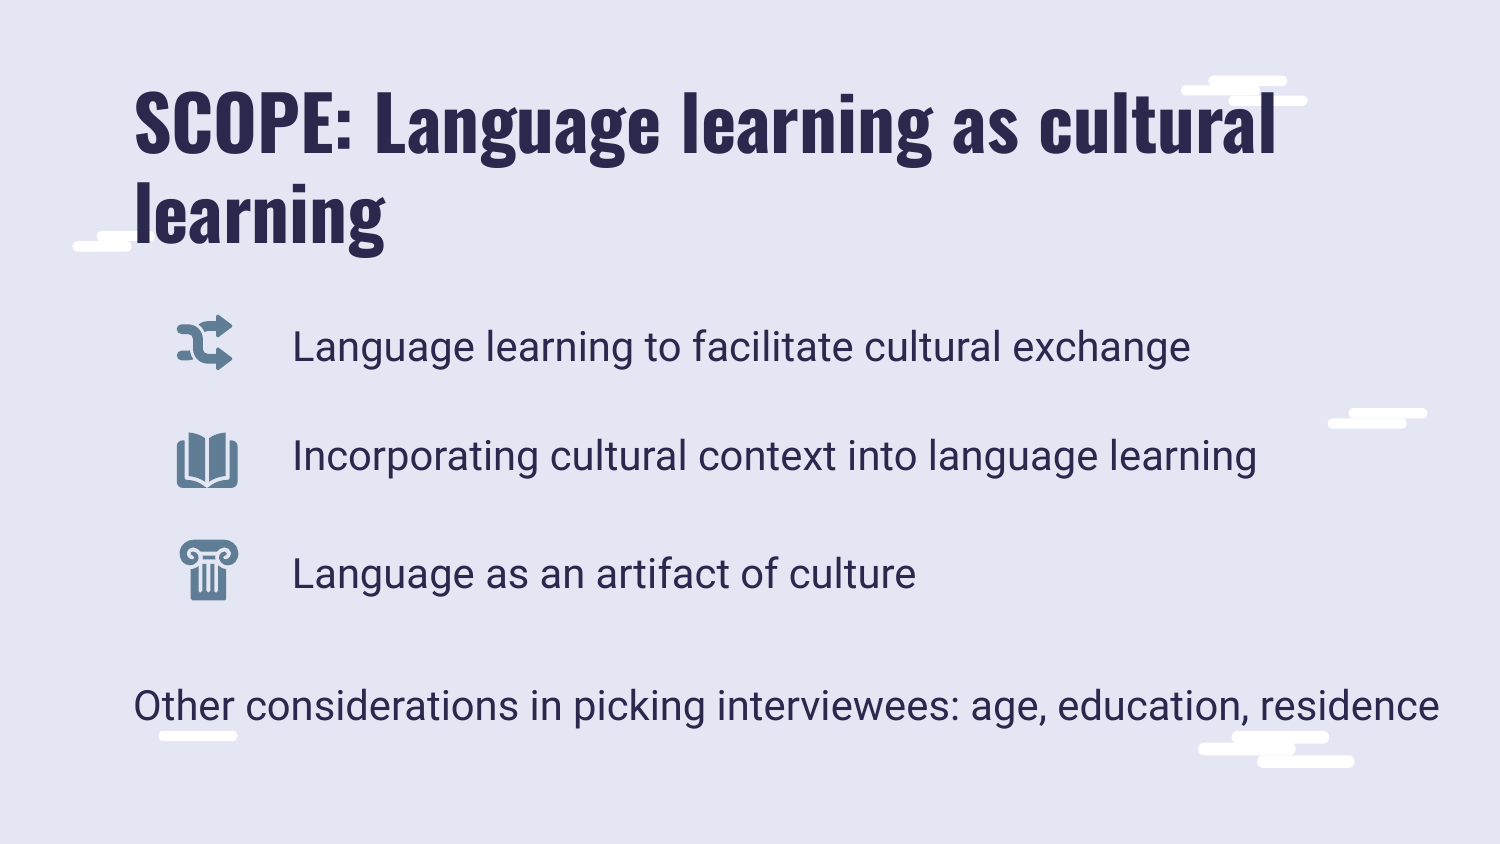

# SCOPE: Language learning as cultural learning
Language learning to facilitate cultural exchange

Incorporating cultural context into language learning

Language as an artifact of culture

Other considerations in picking interviewees: age, education, residence